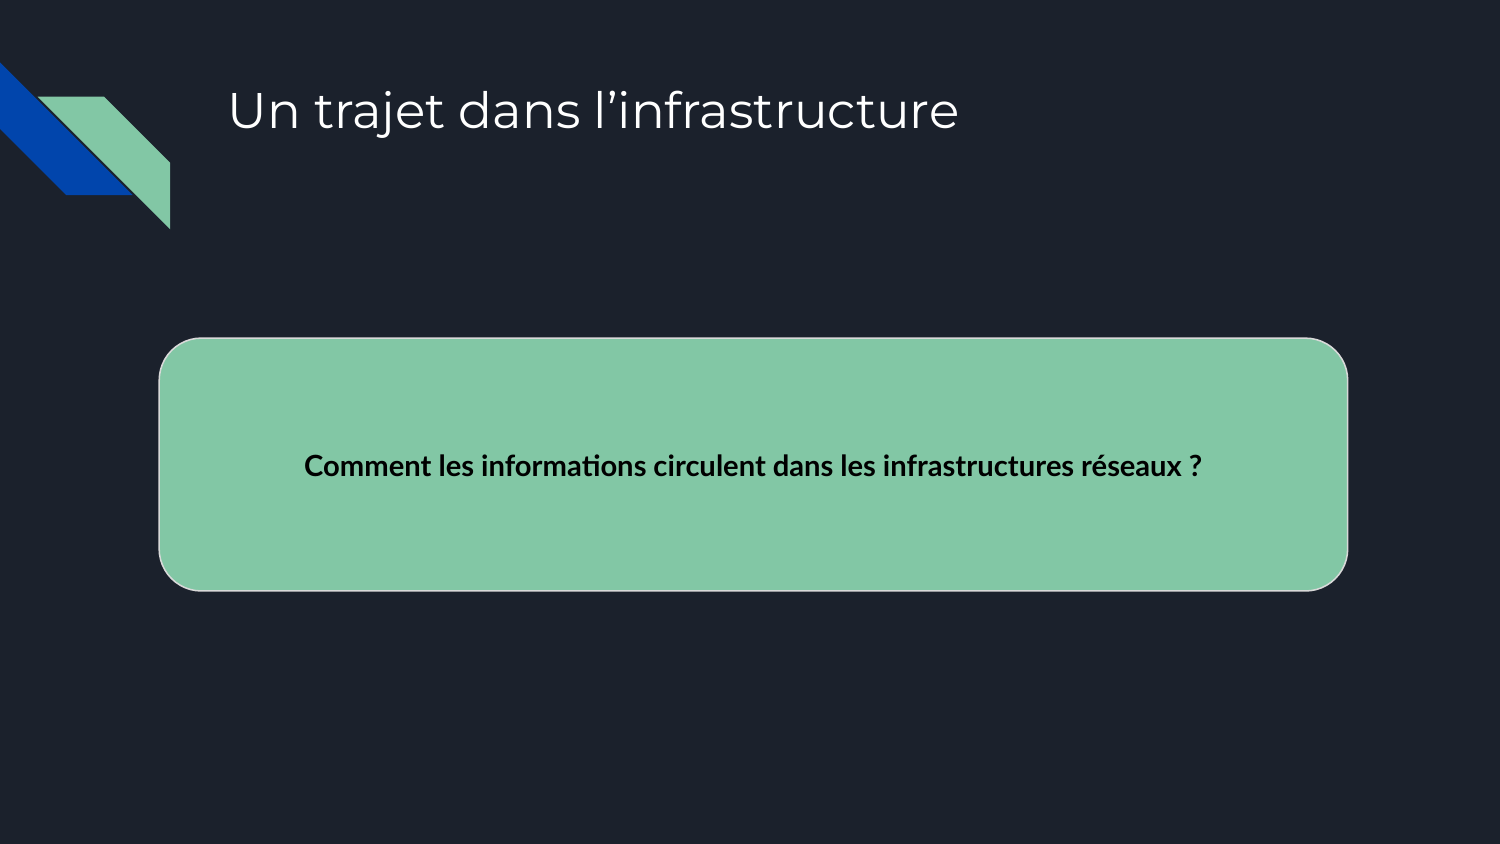

# Un trajet dans l’infrastructure
Comment les informations circulent dans les infrastructures réseaux ?